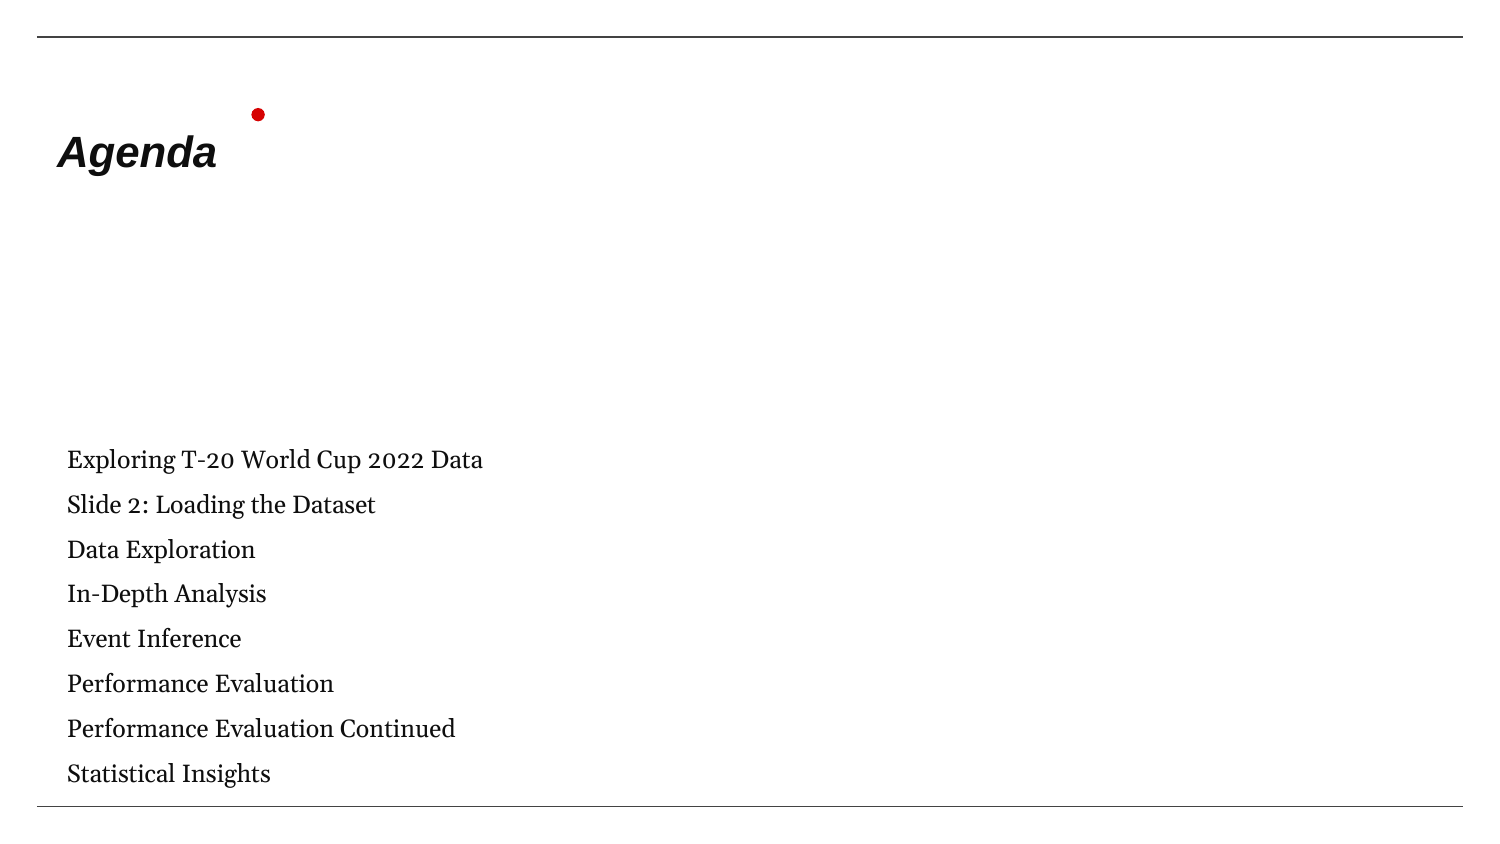

Agenda

Exploring T-20 World Cup 2022 Data
Slide 2: Loading the Dataset
Data Exploration
In-Depth Analysis
Event Inference
Performance Evaluation
Performance Evaluation Continued
Statistical Insights